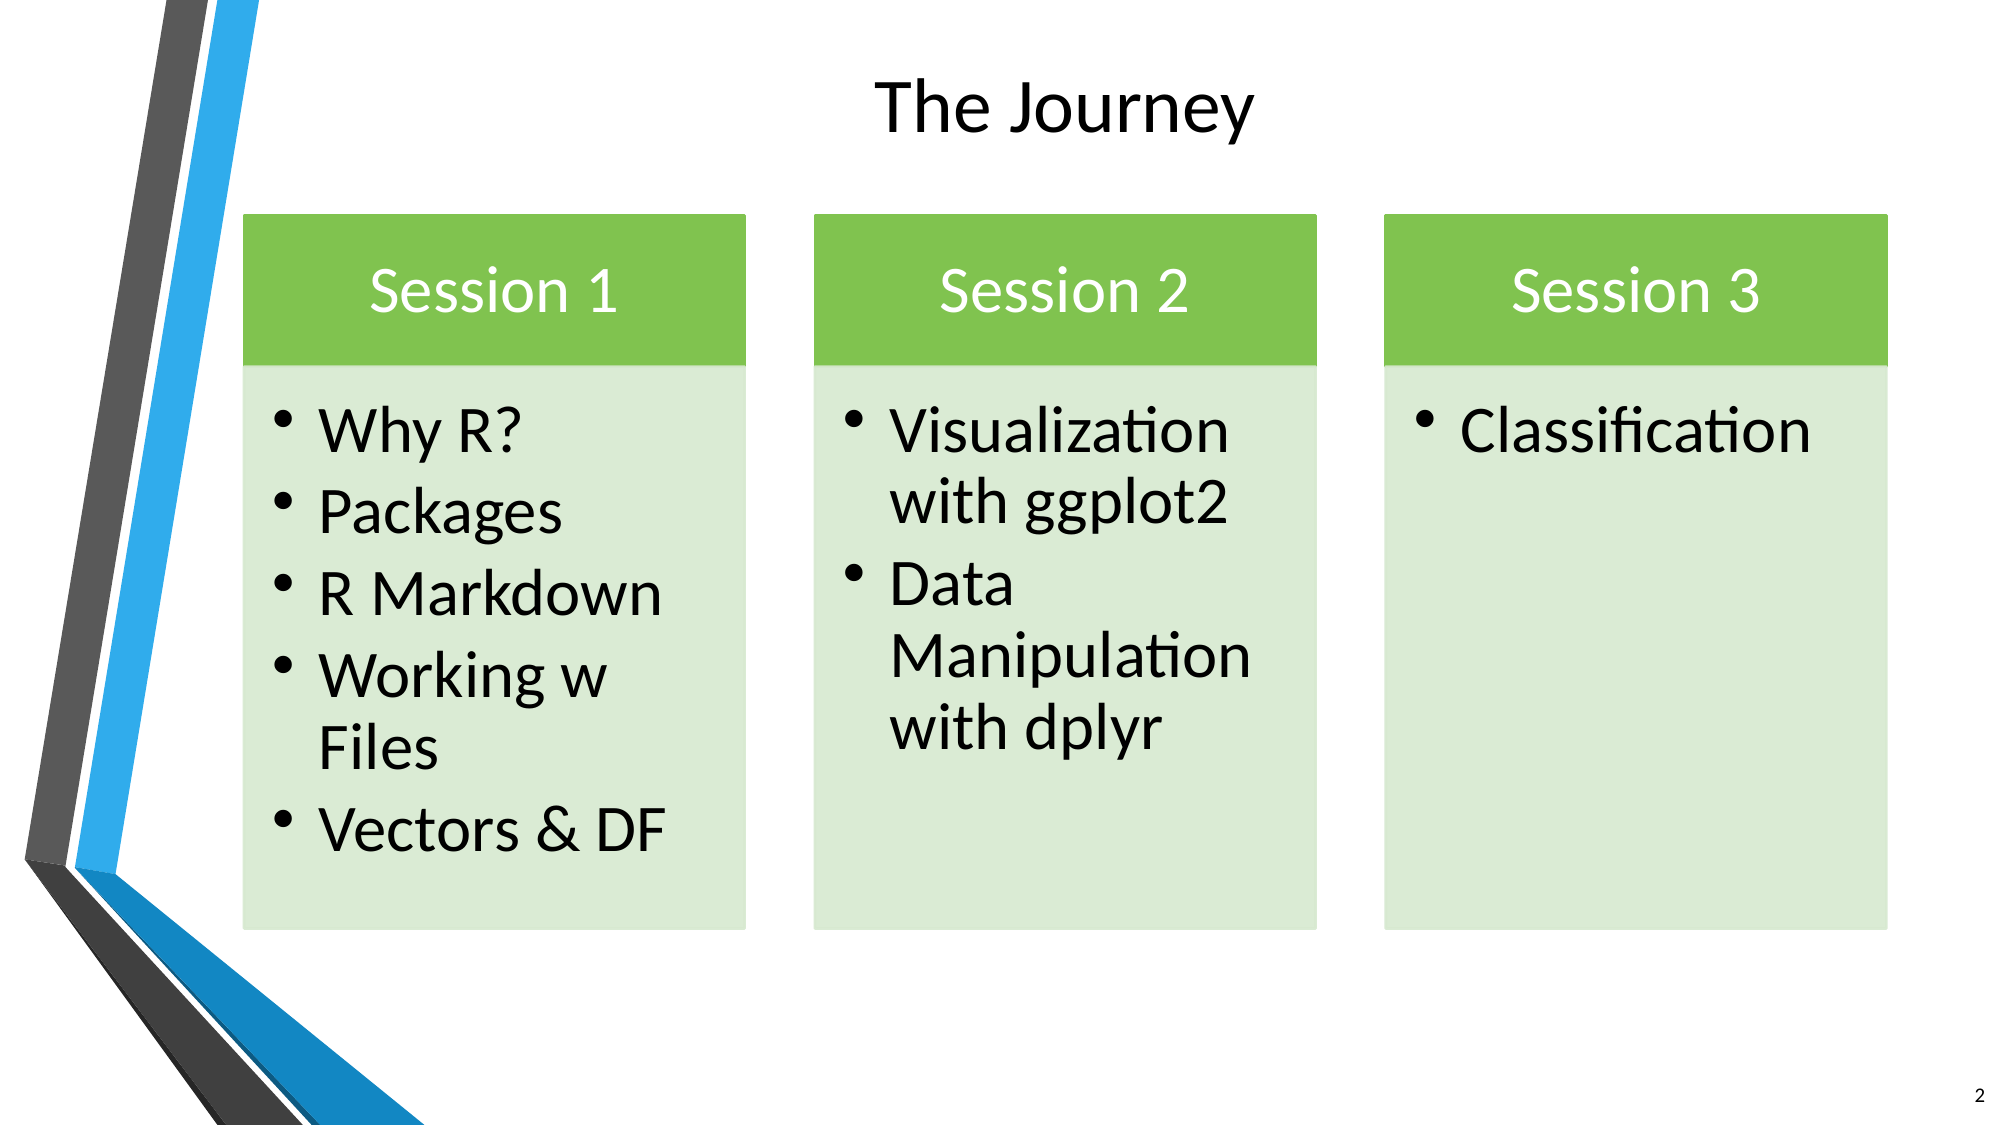

# The Journey
Session 1
Why R?
Packages
R Markdown
Working w Files
Vectors & DF
Session 2
Visualization with ggplot2
Data Manipulation with dplyr

Session 3
Classification
2